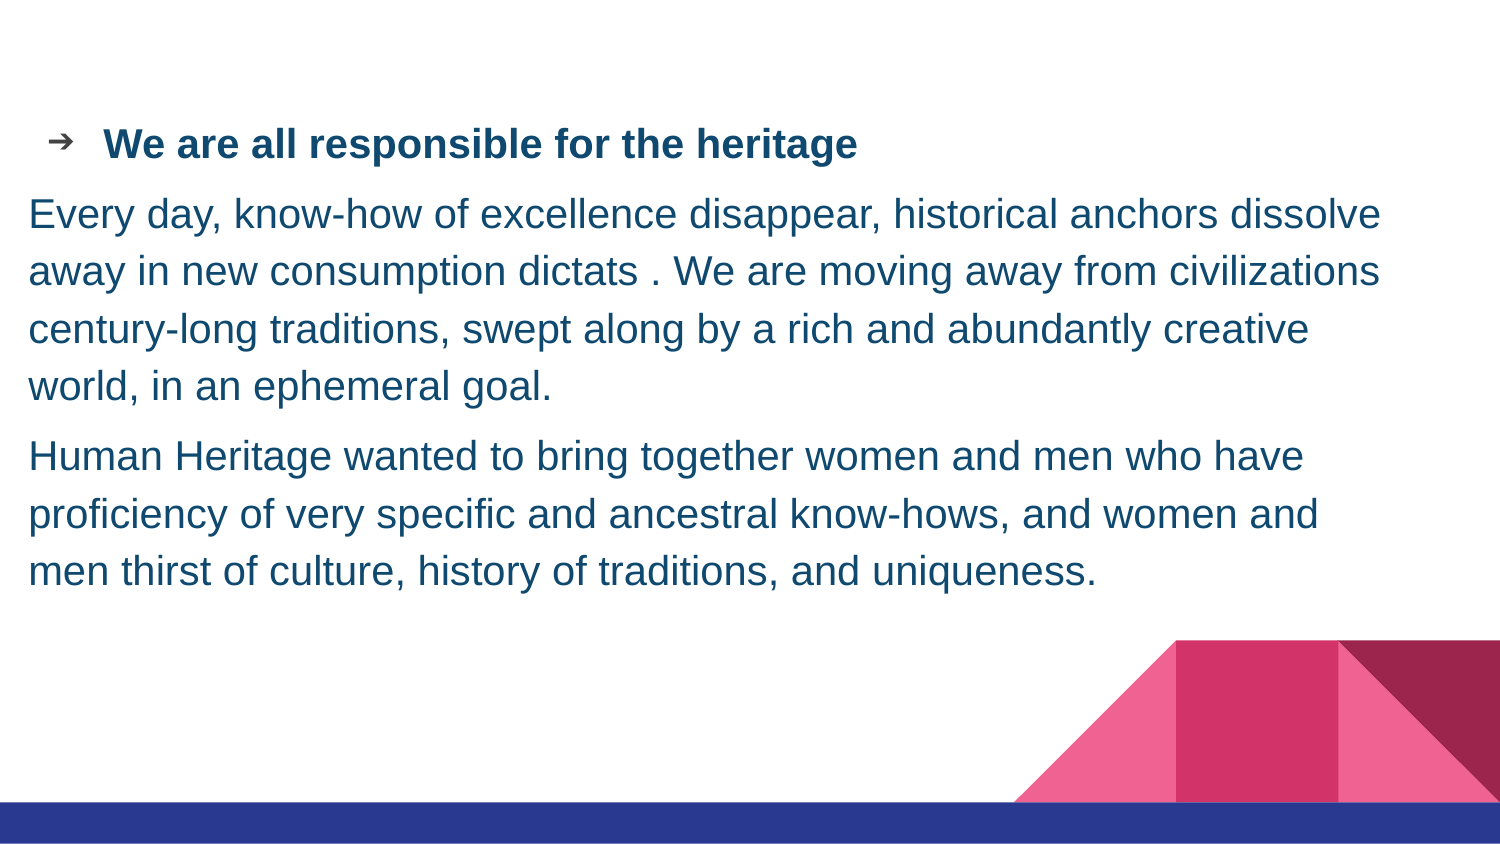

#
We are all responsible for the heritage
Every day, know-how of excellence disappear, historical anchors dissolve away in new consumption dictats . We are moving away from civilizations century-long traditions, swept along by a rich and abundantly creative world, in an ephemeral goal.
Human Heritage wanted to bring together women and men who have proficiency of very specific and ancestral know-hows, and women and men thirst of culture, history of traditions, and uniqueness.